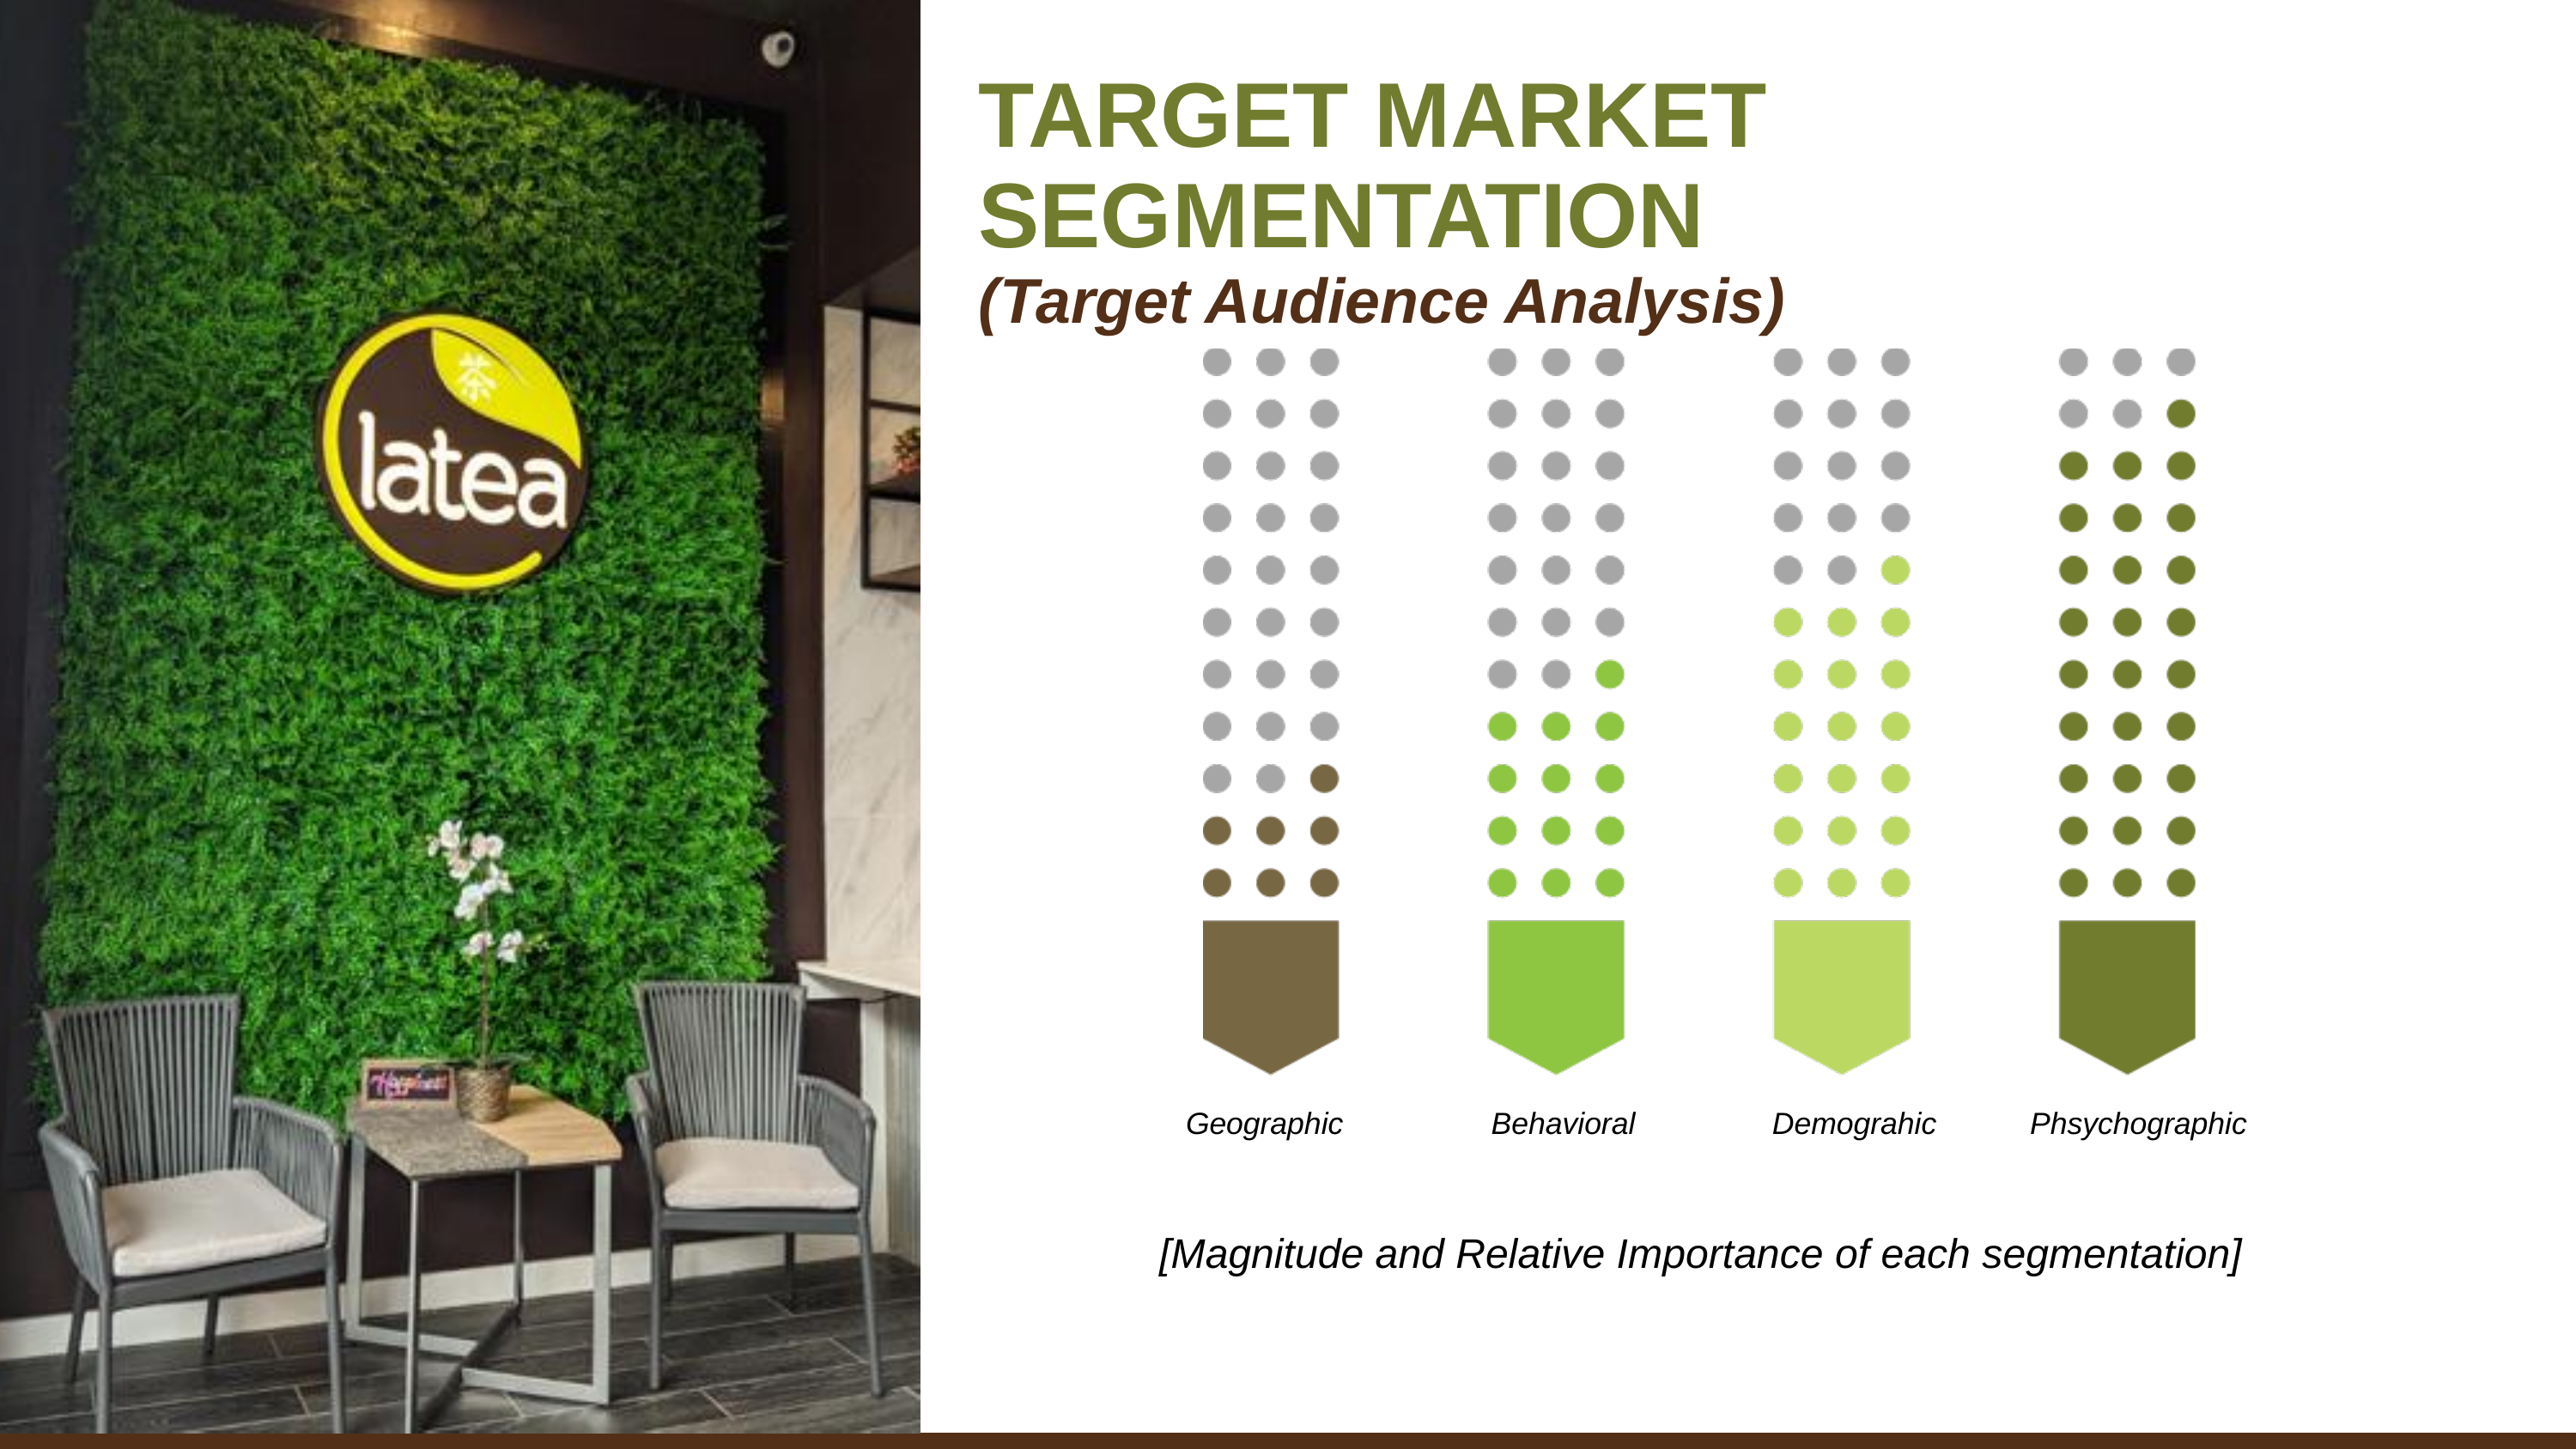

TARGET MARKET SEGMENTATION
(Target Audience Analysis)

Geographic
Behavioral
Demograhic
Phsychographic
[Magnitude and Relative Importance of each segmentation]